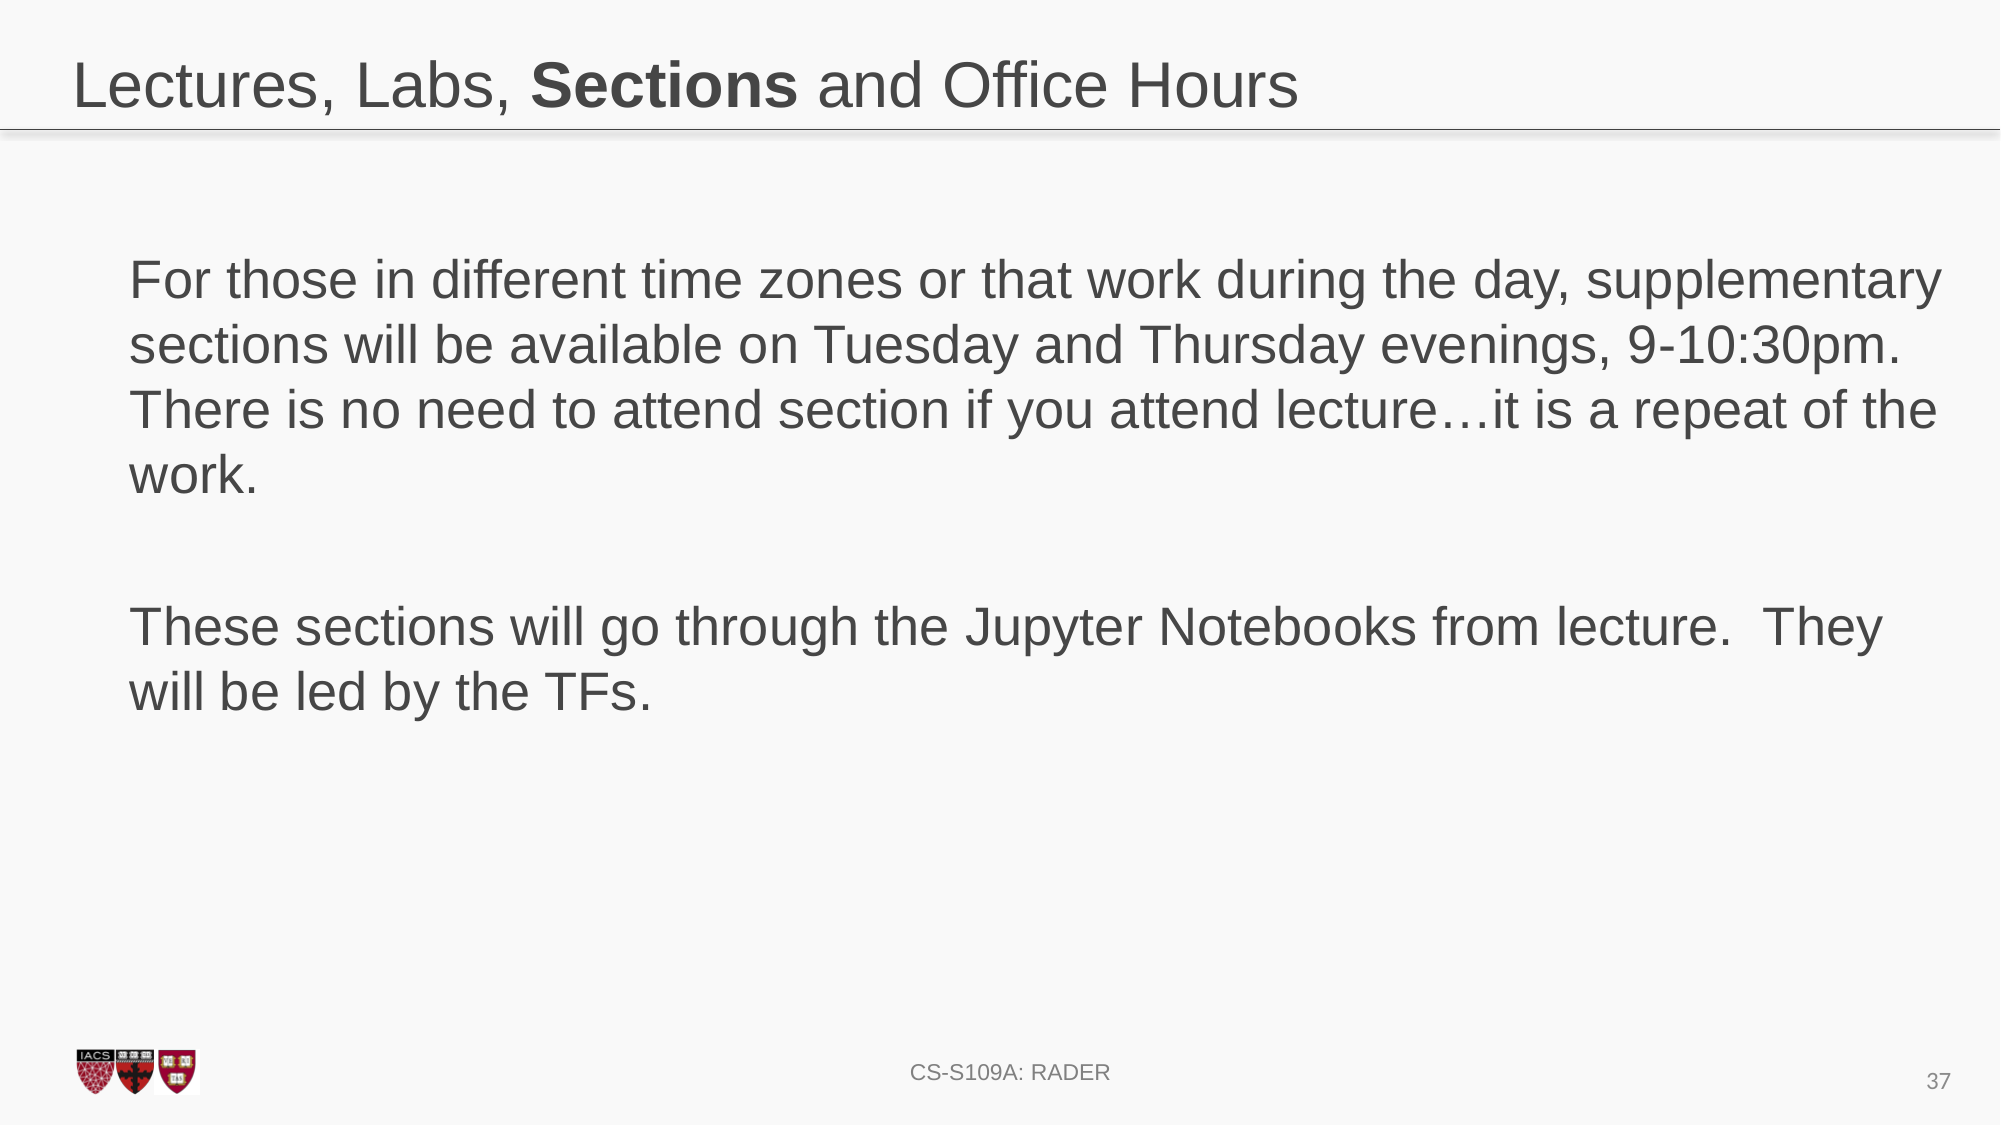

# Lectures, Labs, Sections and Office Hours

For those in different time zones or that work during the day, supplementary sections will be available on Tuesday and Thursday evenings, 9-10:30pm.  There is no need to attend section if you attend lecture…it is a repeat of the work.

These sections will go through the Jupyter Notebooks from lecture.  They will be led by the TFs.

37